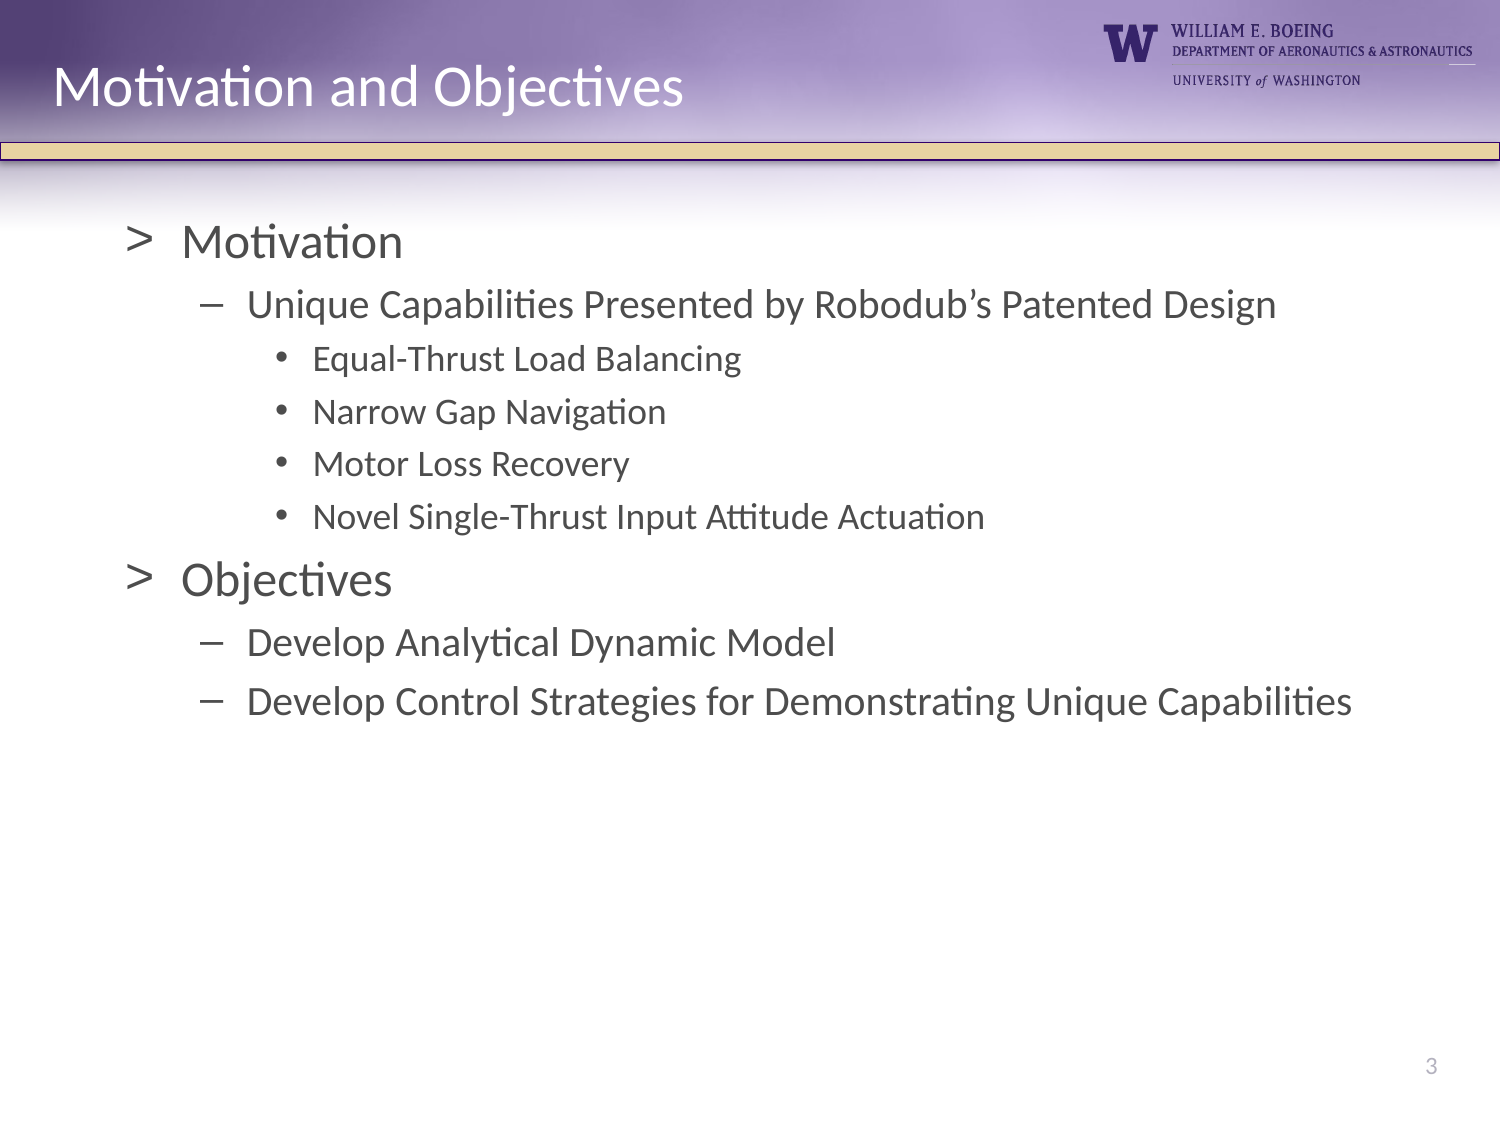

Motivation and Objectives
Motivation
Unique Capabilities Presented by Robodub’s Patented Design
Equal-Thrust Load Balancing
Narrow Gap Navigation
Motor Loss Recovery
Novel Single-Thrust Input Attitude Actuation
Objectives
Develop Analytical Dynamic Model
Develop Control Strategies for Demonstrating Unique Capabilities

3